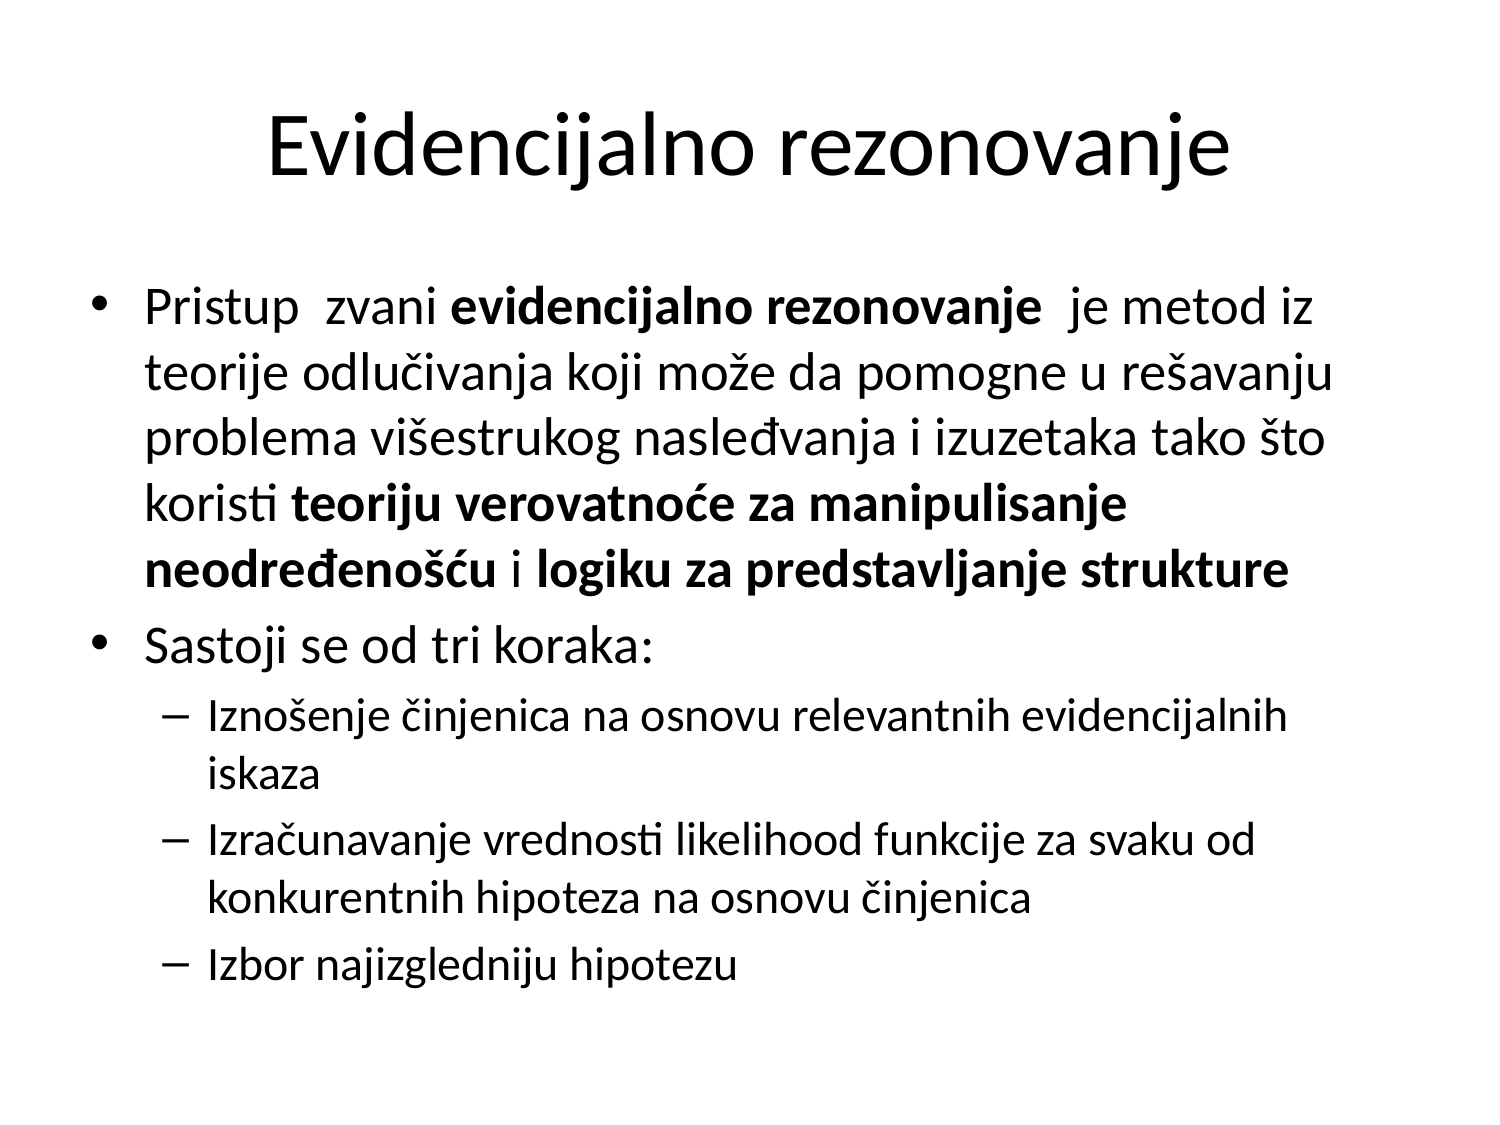

# Evidencijalno rezonovanje
Pristup  zvani evidencijalno rezonovanje  je metod iz teorije odlučivanja koji može da pomogne u rešavanju problema višestrukog nasleđvanja i izuzetaka tako što koristi teoriju verovatnoće za manipulisanje neodređenošću i logiku za predstavljanje strukture
Sastoji se od tri koraka:
Iznošenje činjenica na osnovu relevantnih evidencijalnih iskaza
Izračunavanje vrednosti likelihood funkcije za svaku od konkurentnih hipoteza na osnovu činjenica
Izbor najizgledniju hipotezu